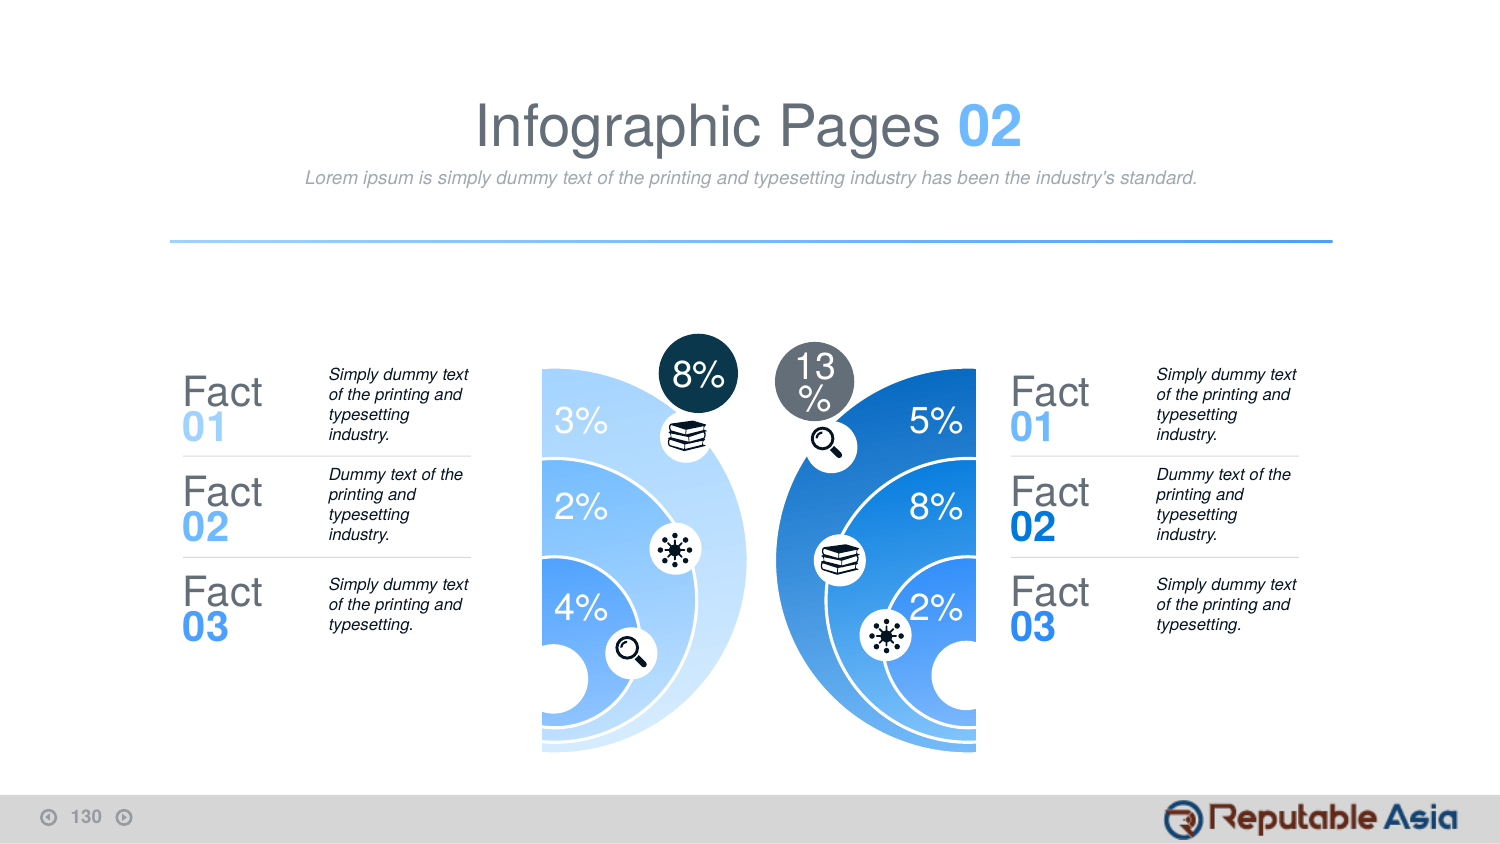

Infographic Pages 02
Lorem ipsum is simply dummy text of the printing and typesetting industry has been the industry's standard.

8%
13%

Simply dummy text of the printing and typesetting industry.
Simply dummy text of the printing and typesetting industry.

Fact 01
Fact 01
3%
5%

Dummy text of the printing and typesetting industry.
Dummy text of the printing and typesetting industry.
2%
8%
Fact 02
Fact 02

Simply dummy text of the printing and typesetting.
Simply dummy text of the printing and typesetting.
4%
2%
Fact 03
Fact 03

130